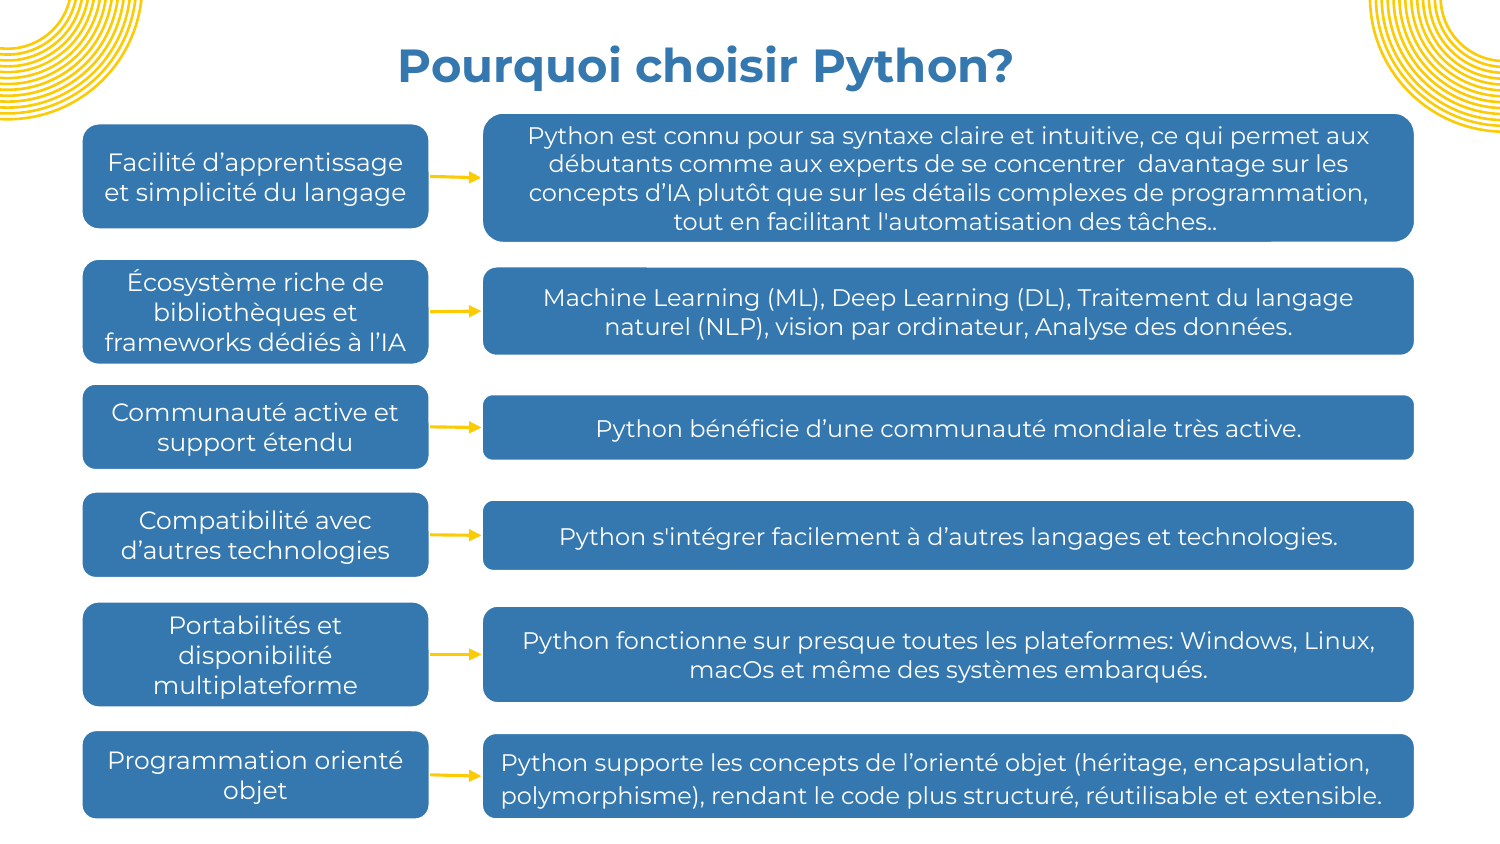

# Pourquoi choisir Python?
Python est connu pour sa syntaxe claire et intuitive, ce qui permet aux débutants comme aux experts de se concentrer  davantage sur les concepts d’IA plutôt que sur les détails complexes de programmation, tout en facilitant l'automatisation des tâches..
Facilité d’apprentissage et simplicité du langage
Écosystème riche de bibliothèques et frameworks dédiés à l’IA
Machine Learning (ML), Deep Learning (DL), Traitement du langage naturel (NLP), vision par ordinateur, Analyse des données.
Communauté active et support étendu
Python bénéficie d’une communauté mondiale très active.
Compatibilité avec d’autres technologies
Python s'intégrer facilement à d’autres langages et technologies.
Portabilités et disponibilité multiplateforme
Python fonctionne sur presque toutes les plateformes: Windows, Linux, macOs et même des systèmes embarqués.
Programmation orienté objet
Python supporte les concepts de l’orienté objet (héritage, encapsulation, polymorphisme), rendant le code plus structuré, réutilisable et extensible.